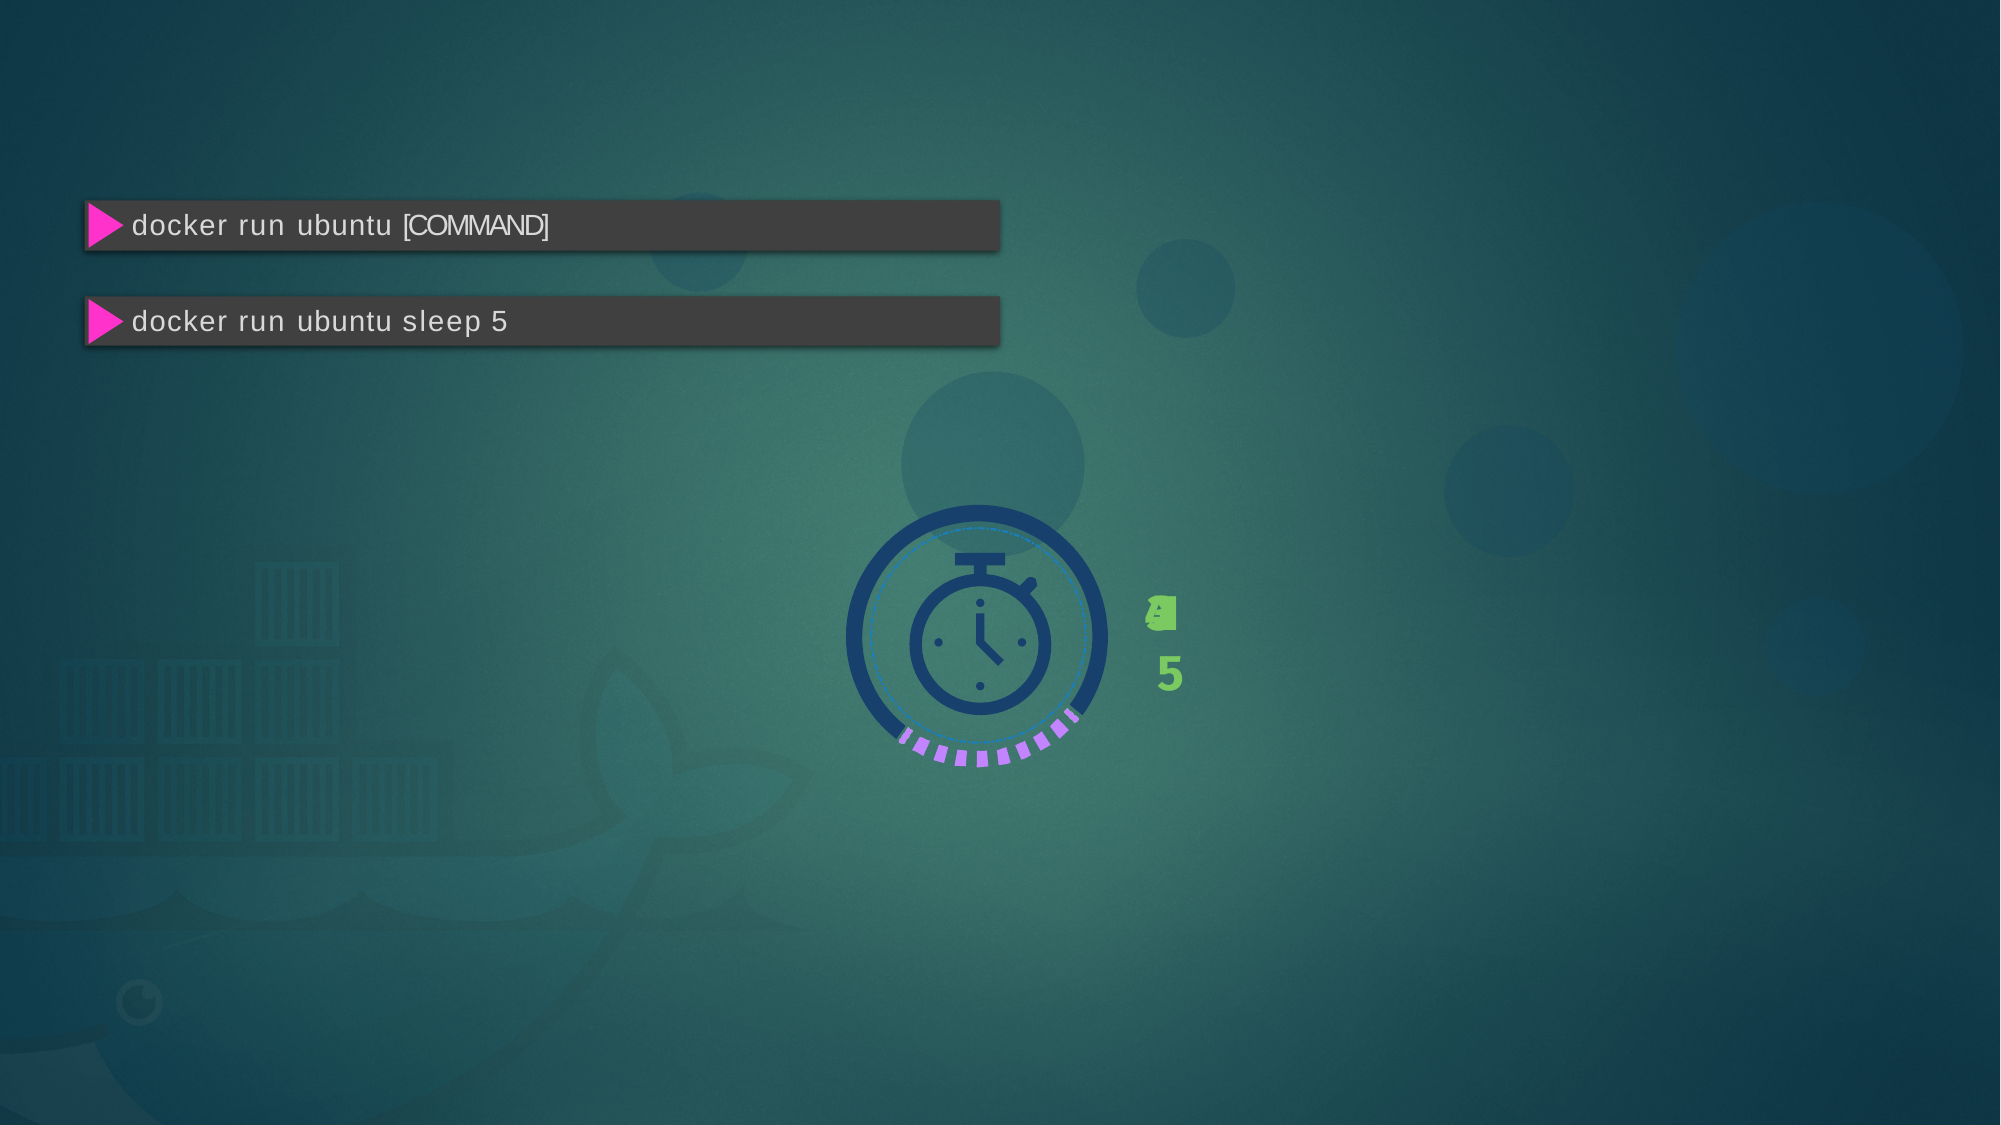

docker run ubuntu [COMMAND]

docker run ubuntu sleep 5

12345